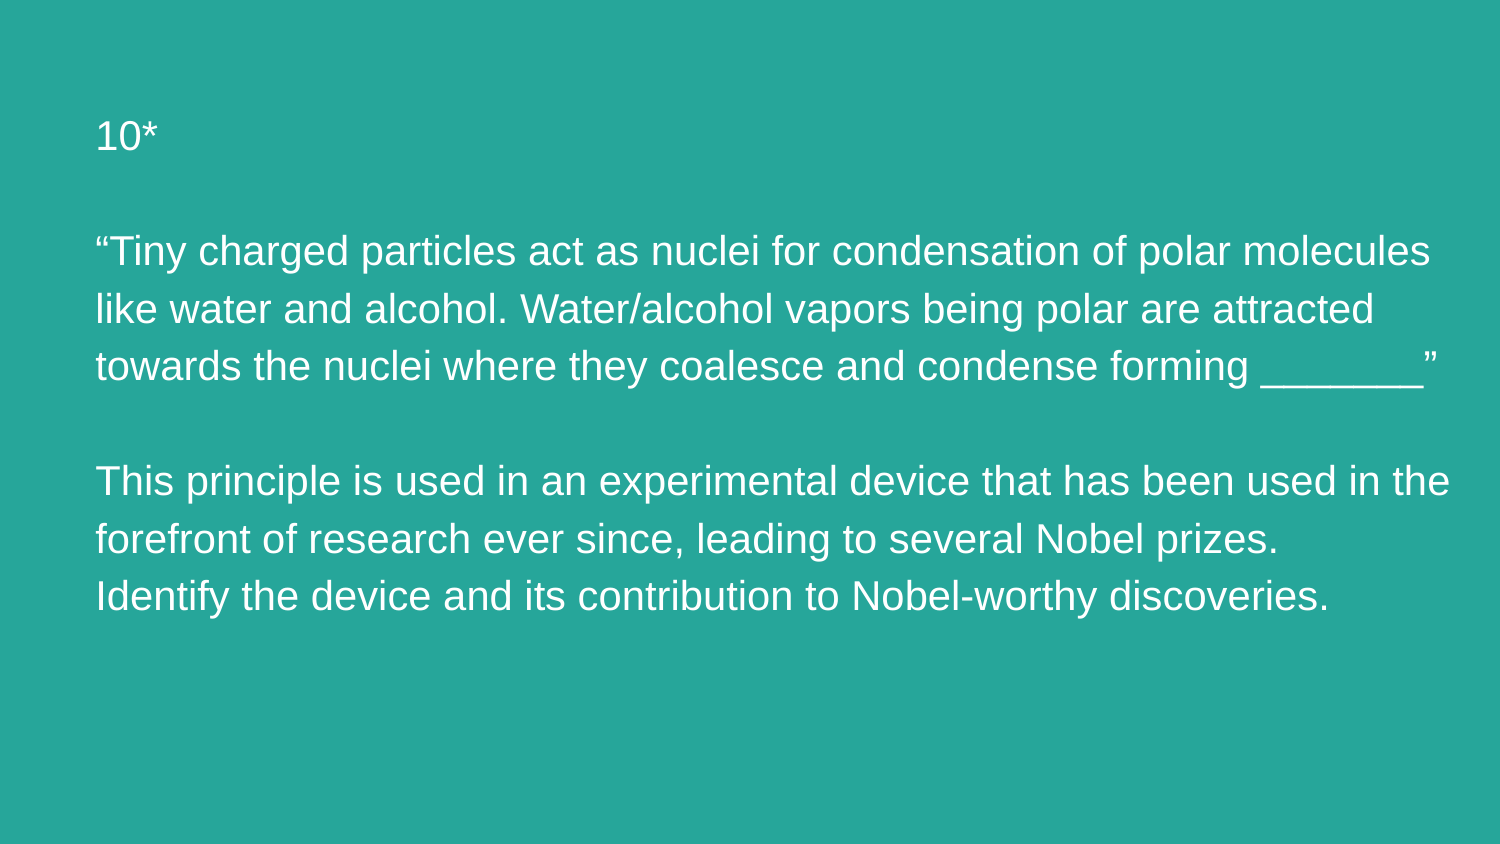

# 10*

“Tiny charged particles act as nuclei for condensation of polar molecules like water and alcohol. Water/alcohol vapors being polar are attracted towards the nuclei where they coalesce and condense forming _______”

This principle is used in an experimental device that has been used in the forefront of research ever since, leading to several Nobel prizes.
Identify the device and its contribution to Nobel-worthy discoveries.